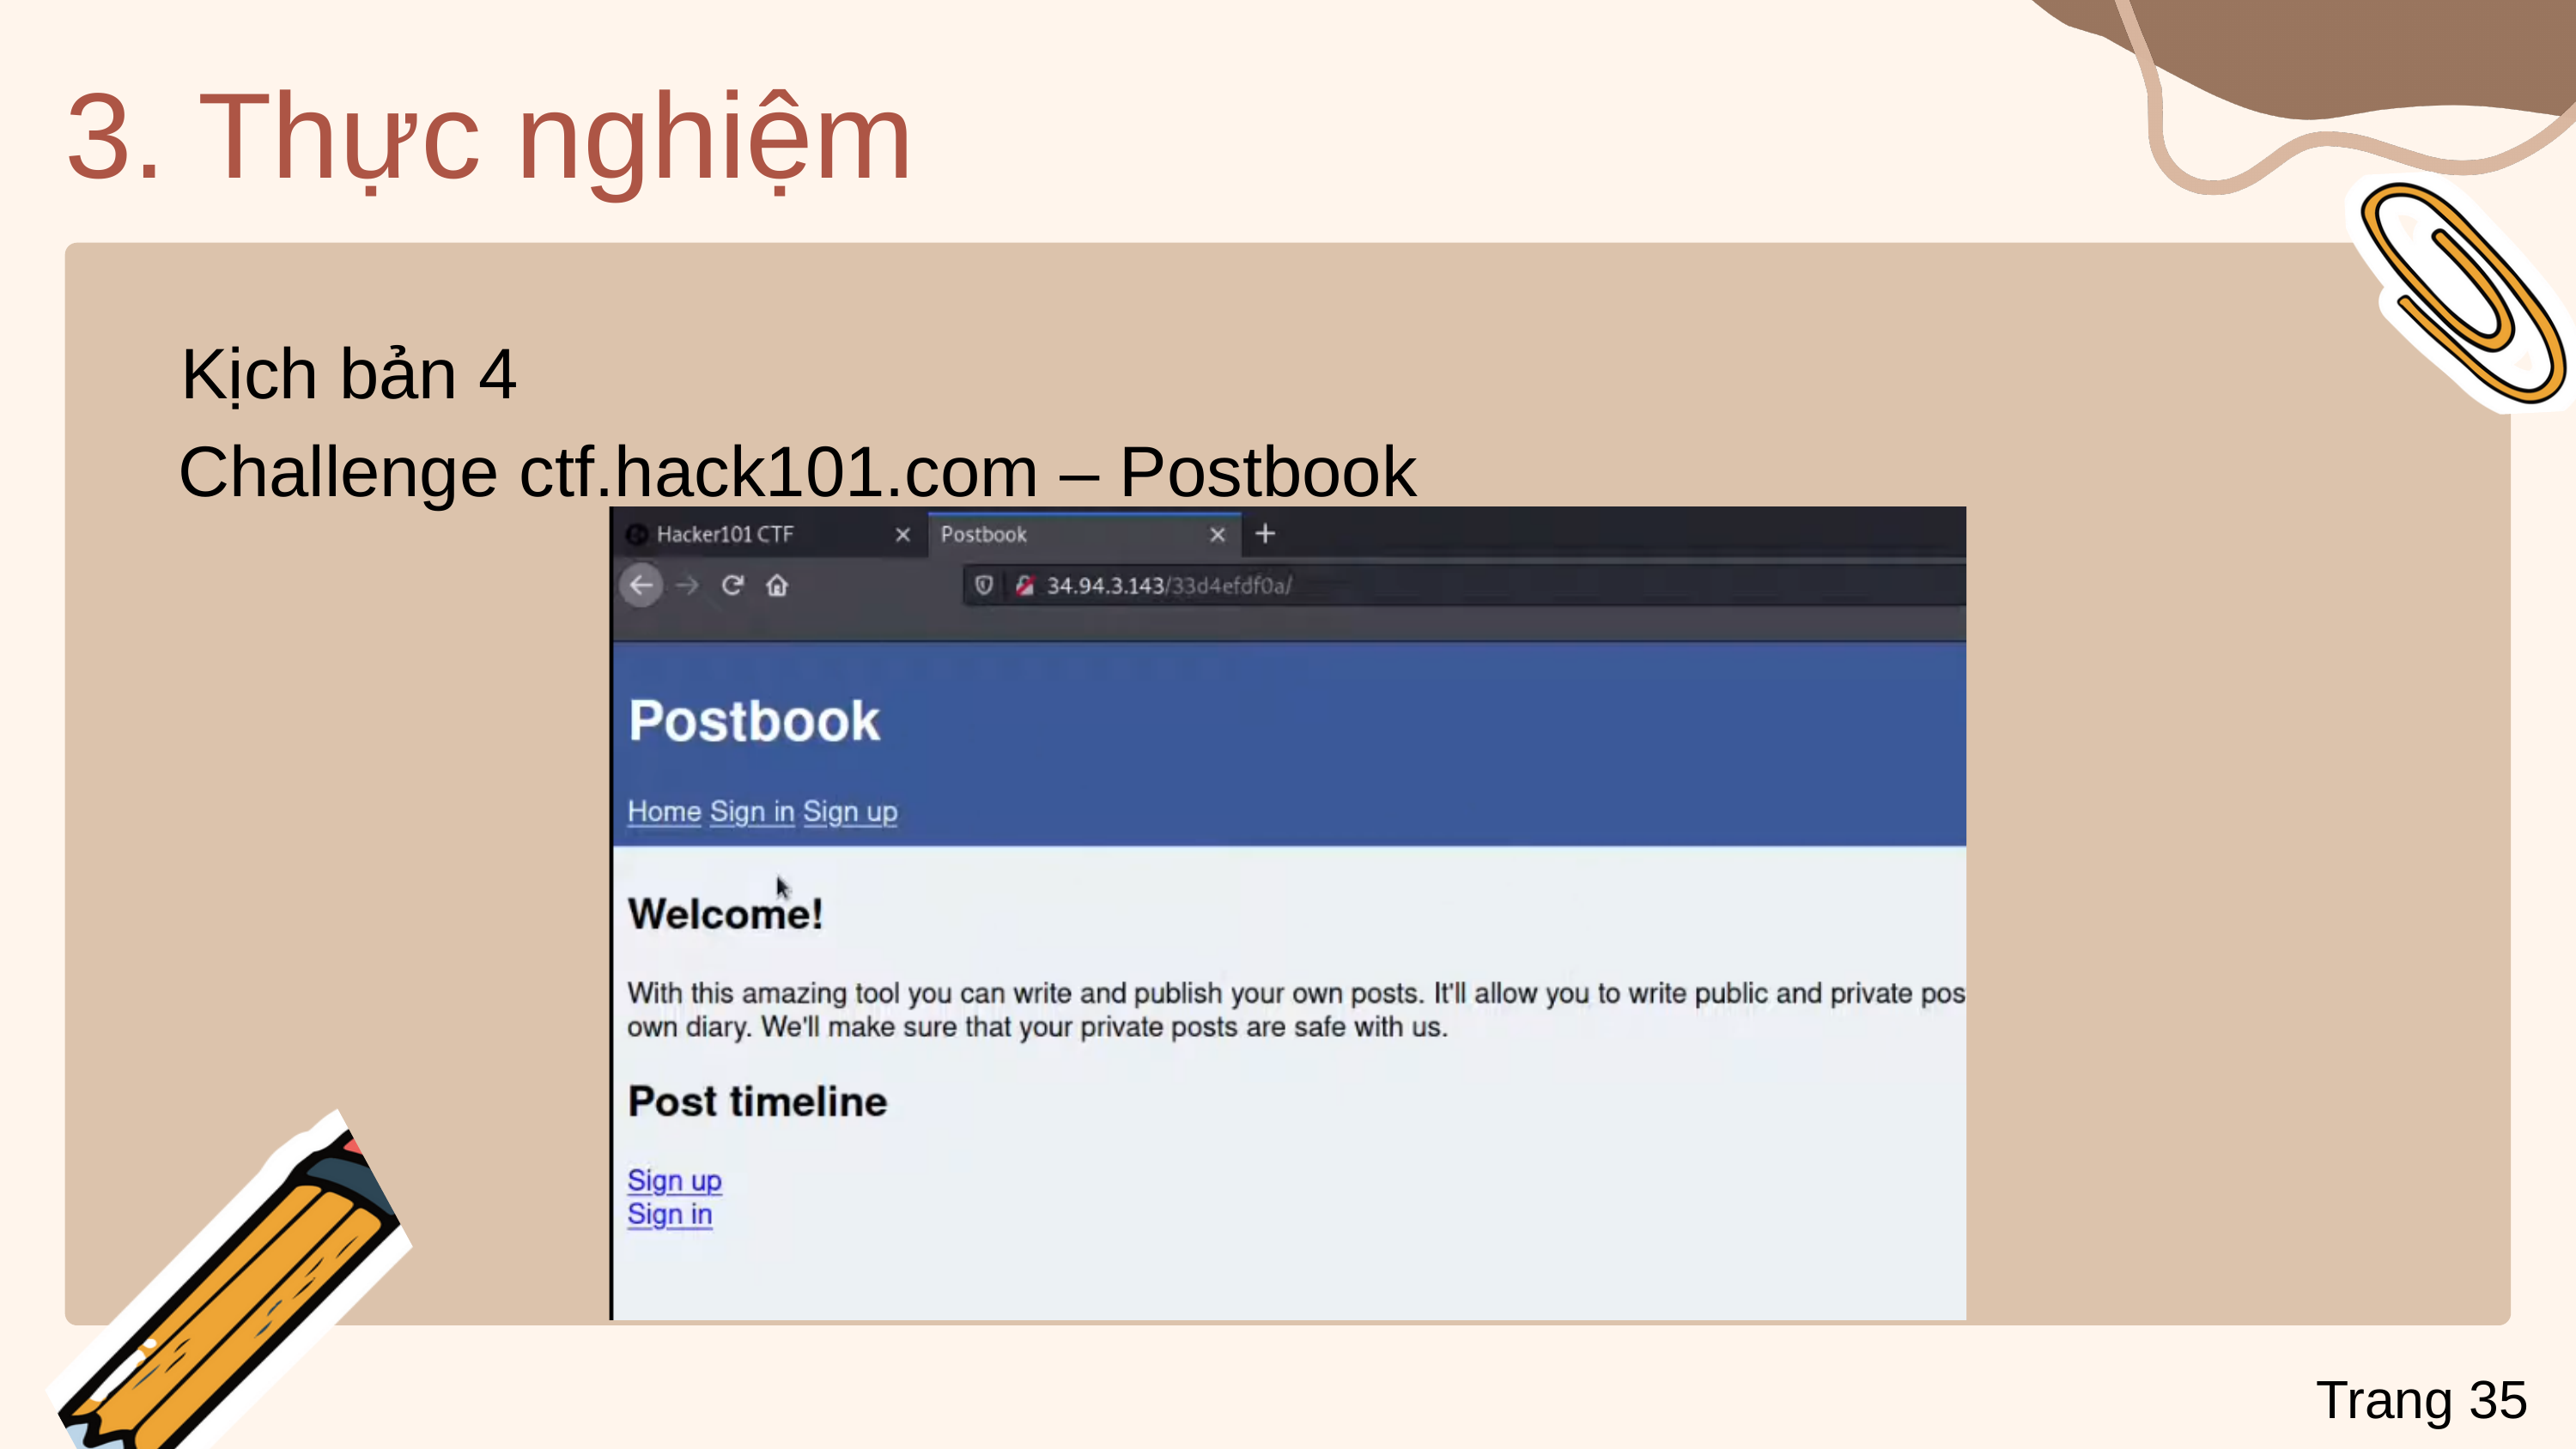

3. Thực nghiệm

Kịch bản 4
Challenge ctf.hack101.com – Postbook

Trang 35